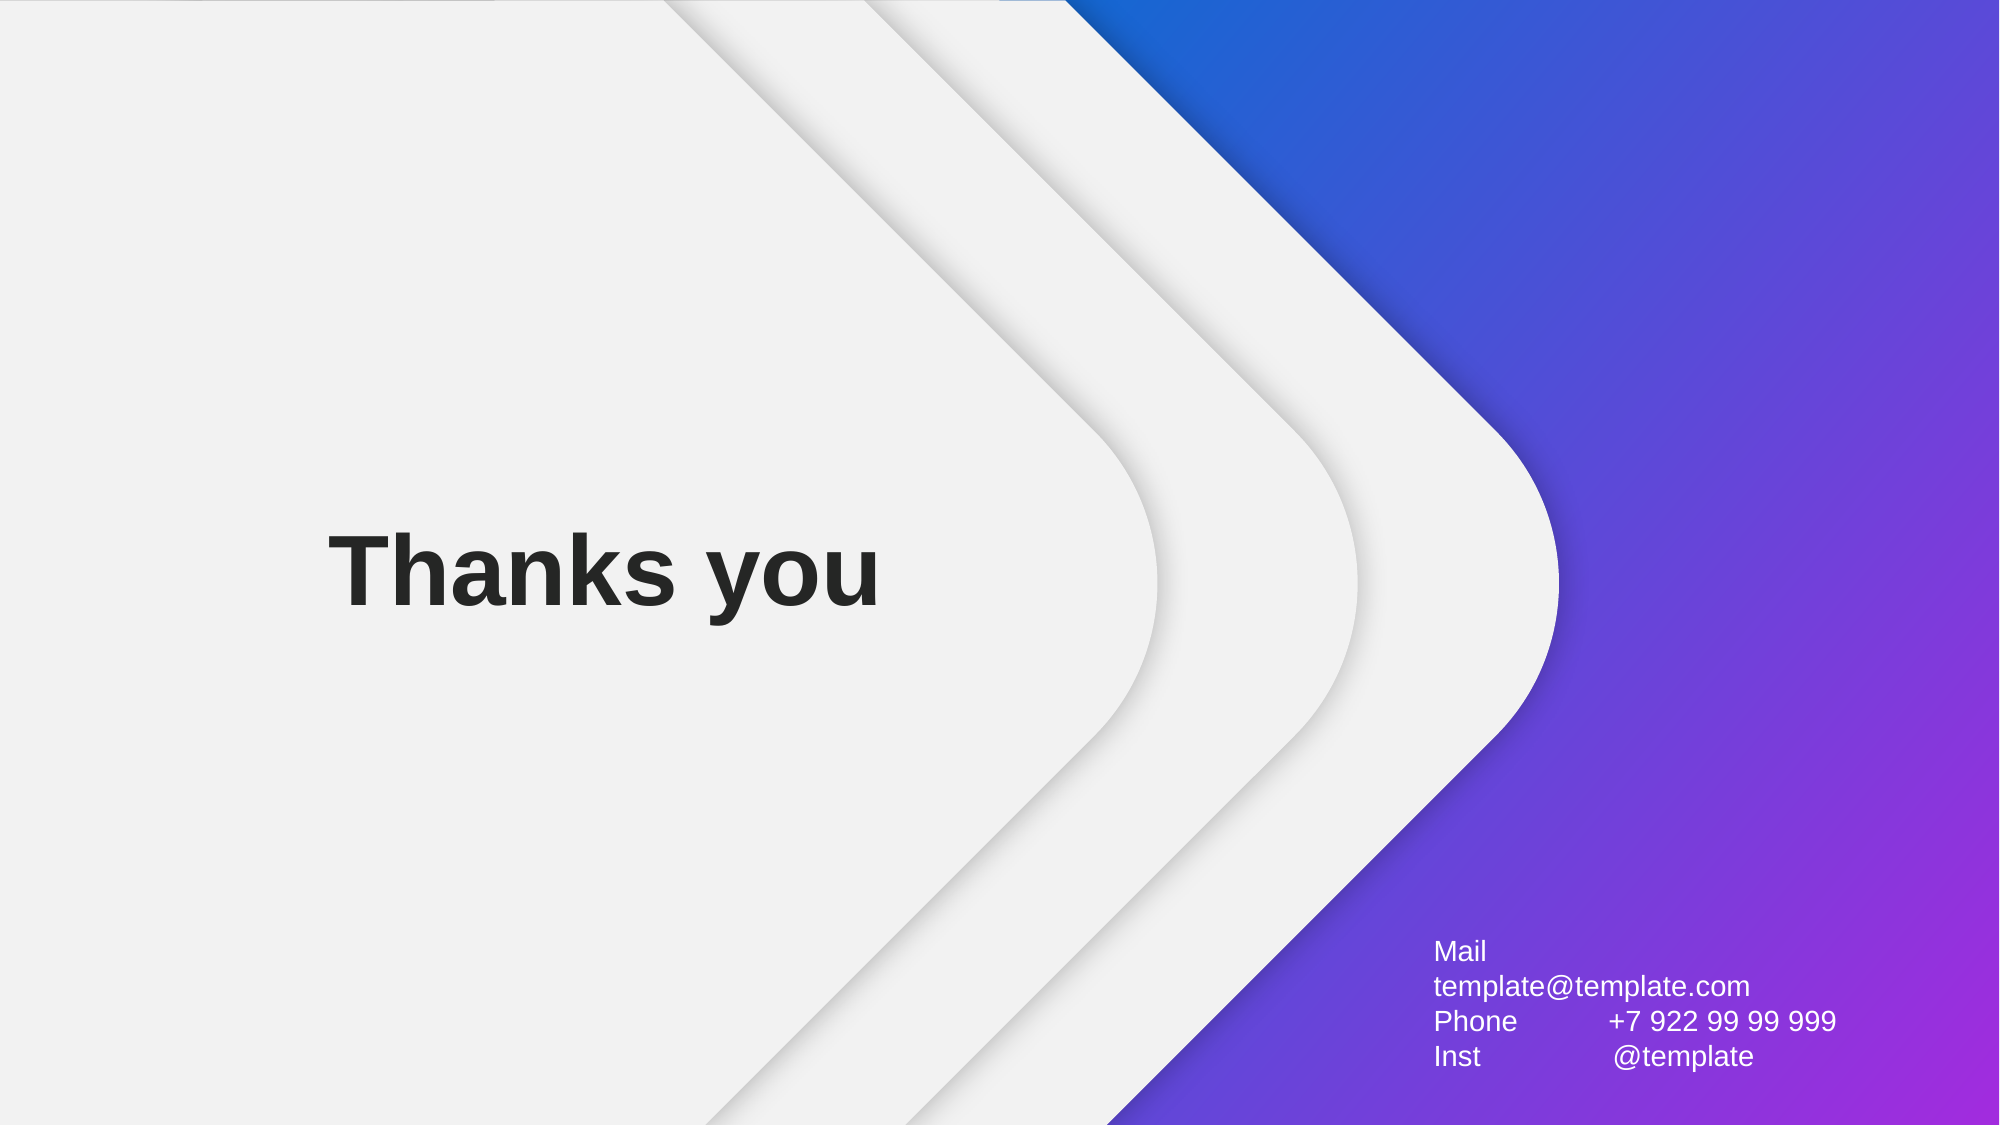

# Thanks you
Mail               template@template.com
Phone           +7 922 99 99 999
Inst                @template